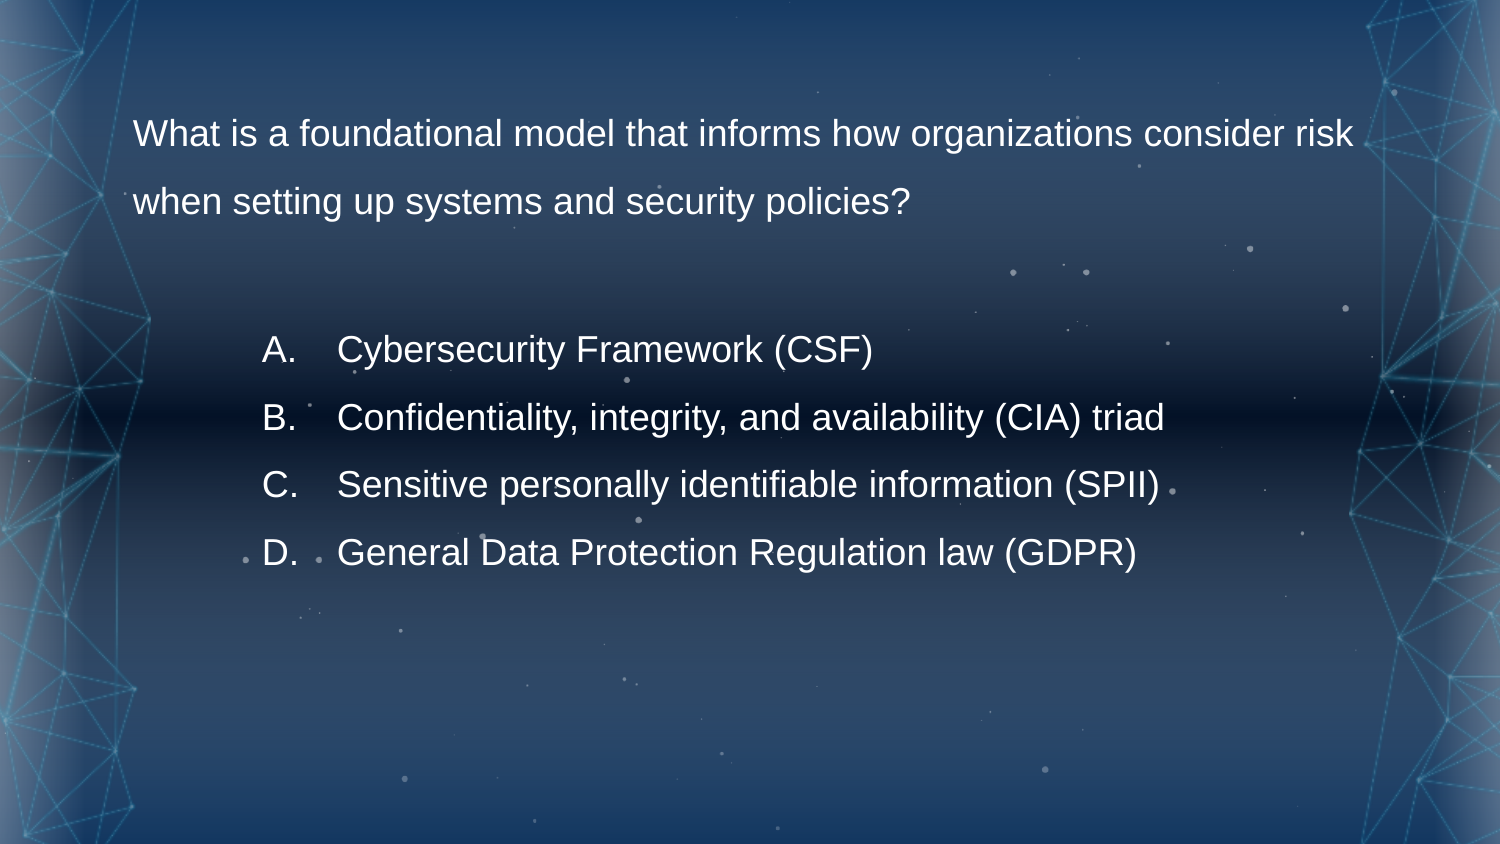

What is a foundational model that informs how organizations consider risk when setting up systems and security policies?
Cybersecurity Framework (CSF)
Confidentiality, integrity, and availability (CIA) triad
Sensitive personally identifiable information (SPII)
General Data Protection Regulation law (GDPR)